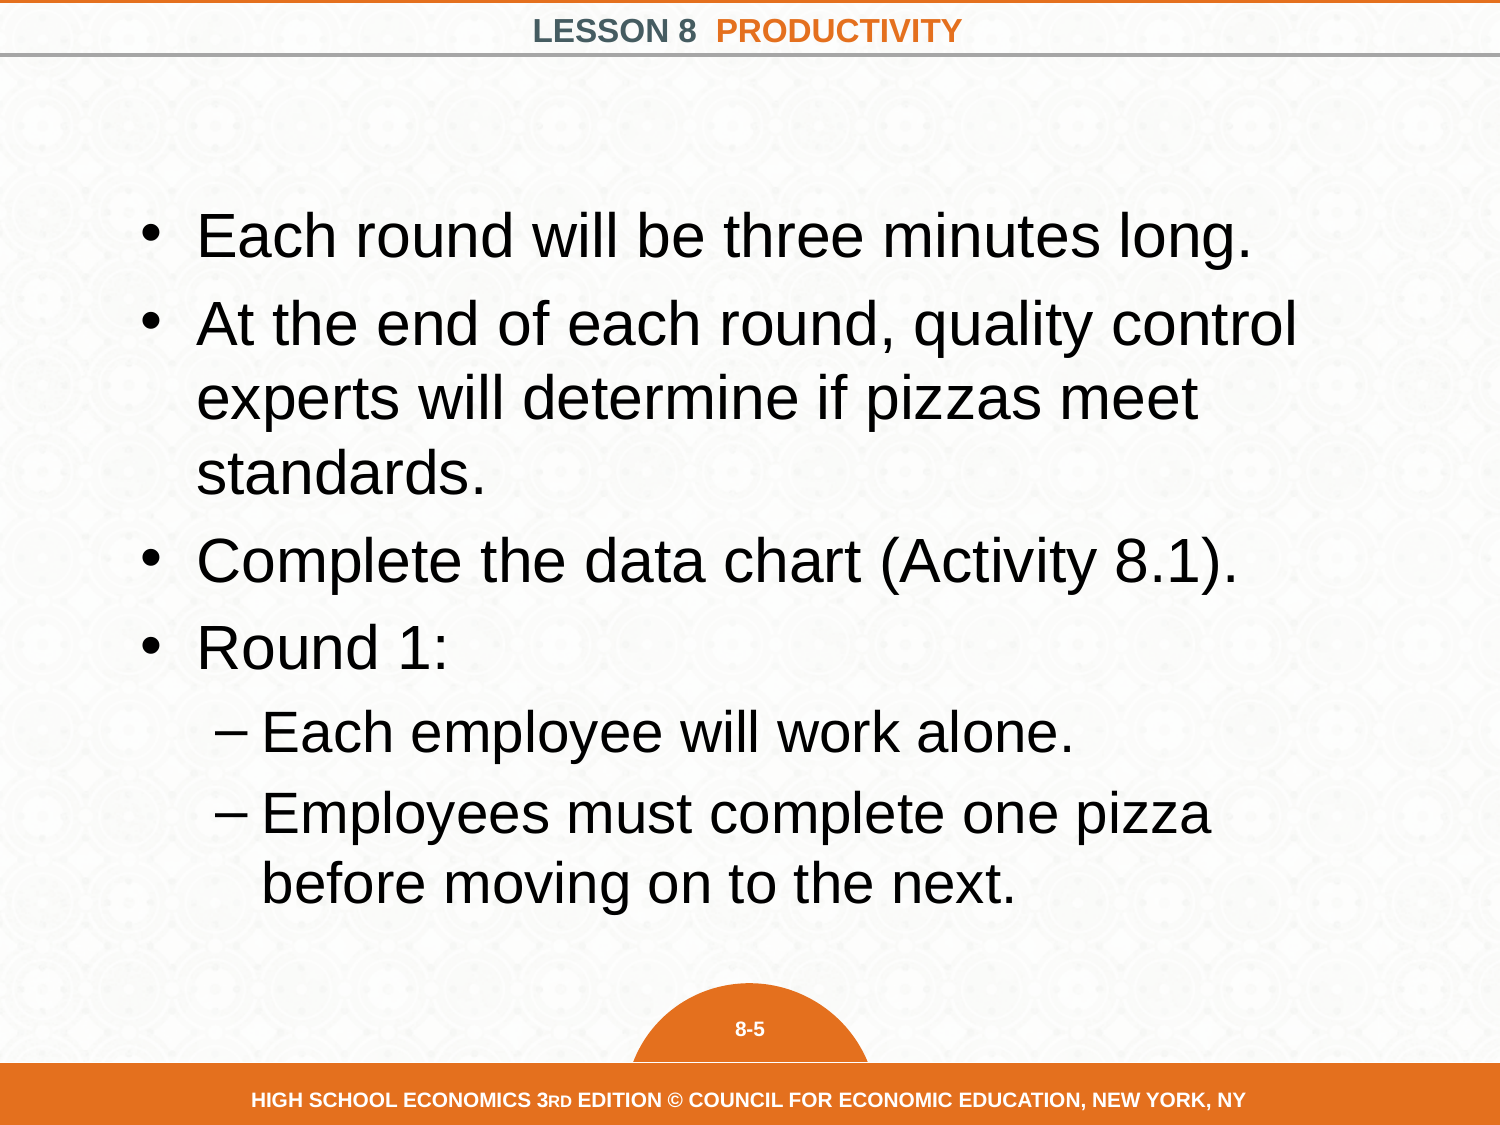

Each round will be three minutes long.
At the end of each round, quality control experts will determine if pizzas meet standards.
Complete the data chart (Activity 8.1).
Round 1:
Each employee will work alone.
Employees must complete one pizza before moving on to the next.